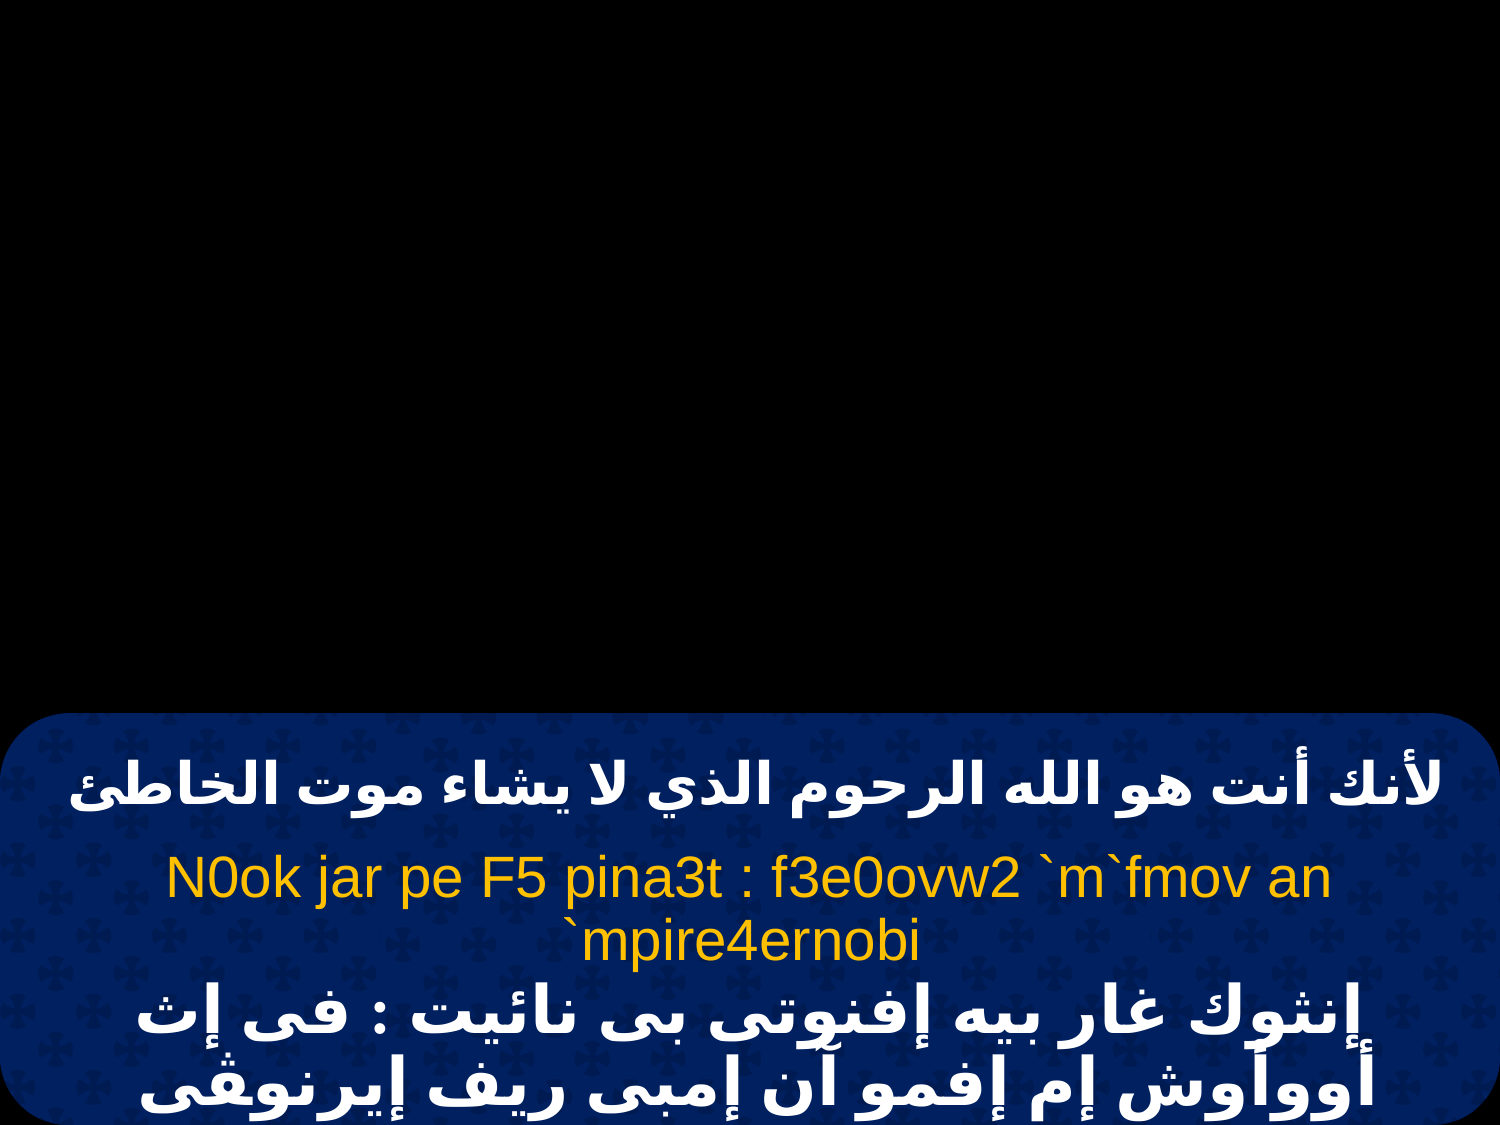

# لأنك أنت هو الله الرحوم الذي لا يشاء موت الخاطئ
N0ok jar pe F5 pina3t : f3e0ovw2 `m`fmov an `mpire4ernobi
إنثوك غار بيه إفنوتى بى نائيت : فى إث أووأوش إم إفمو آن إمبى ريف إيرنوﭭﻰ